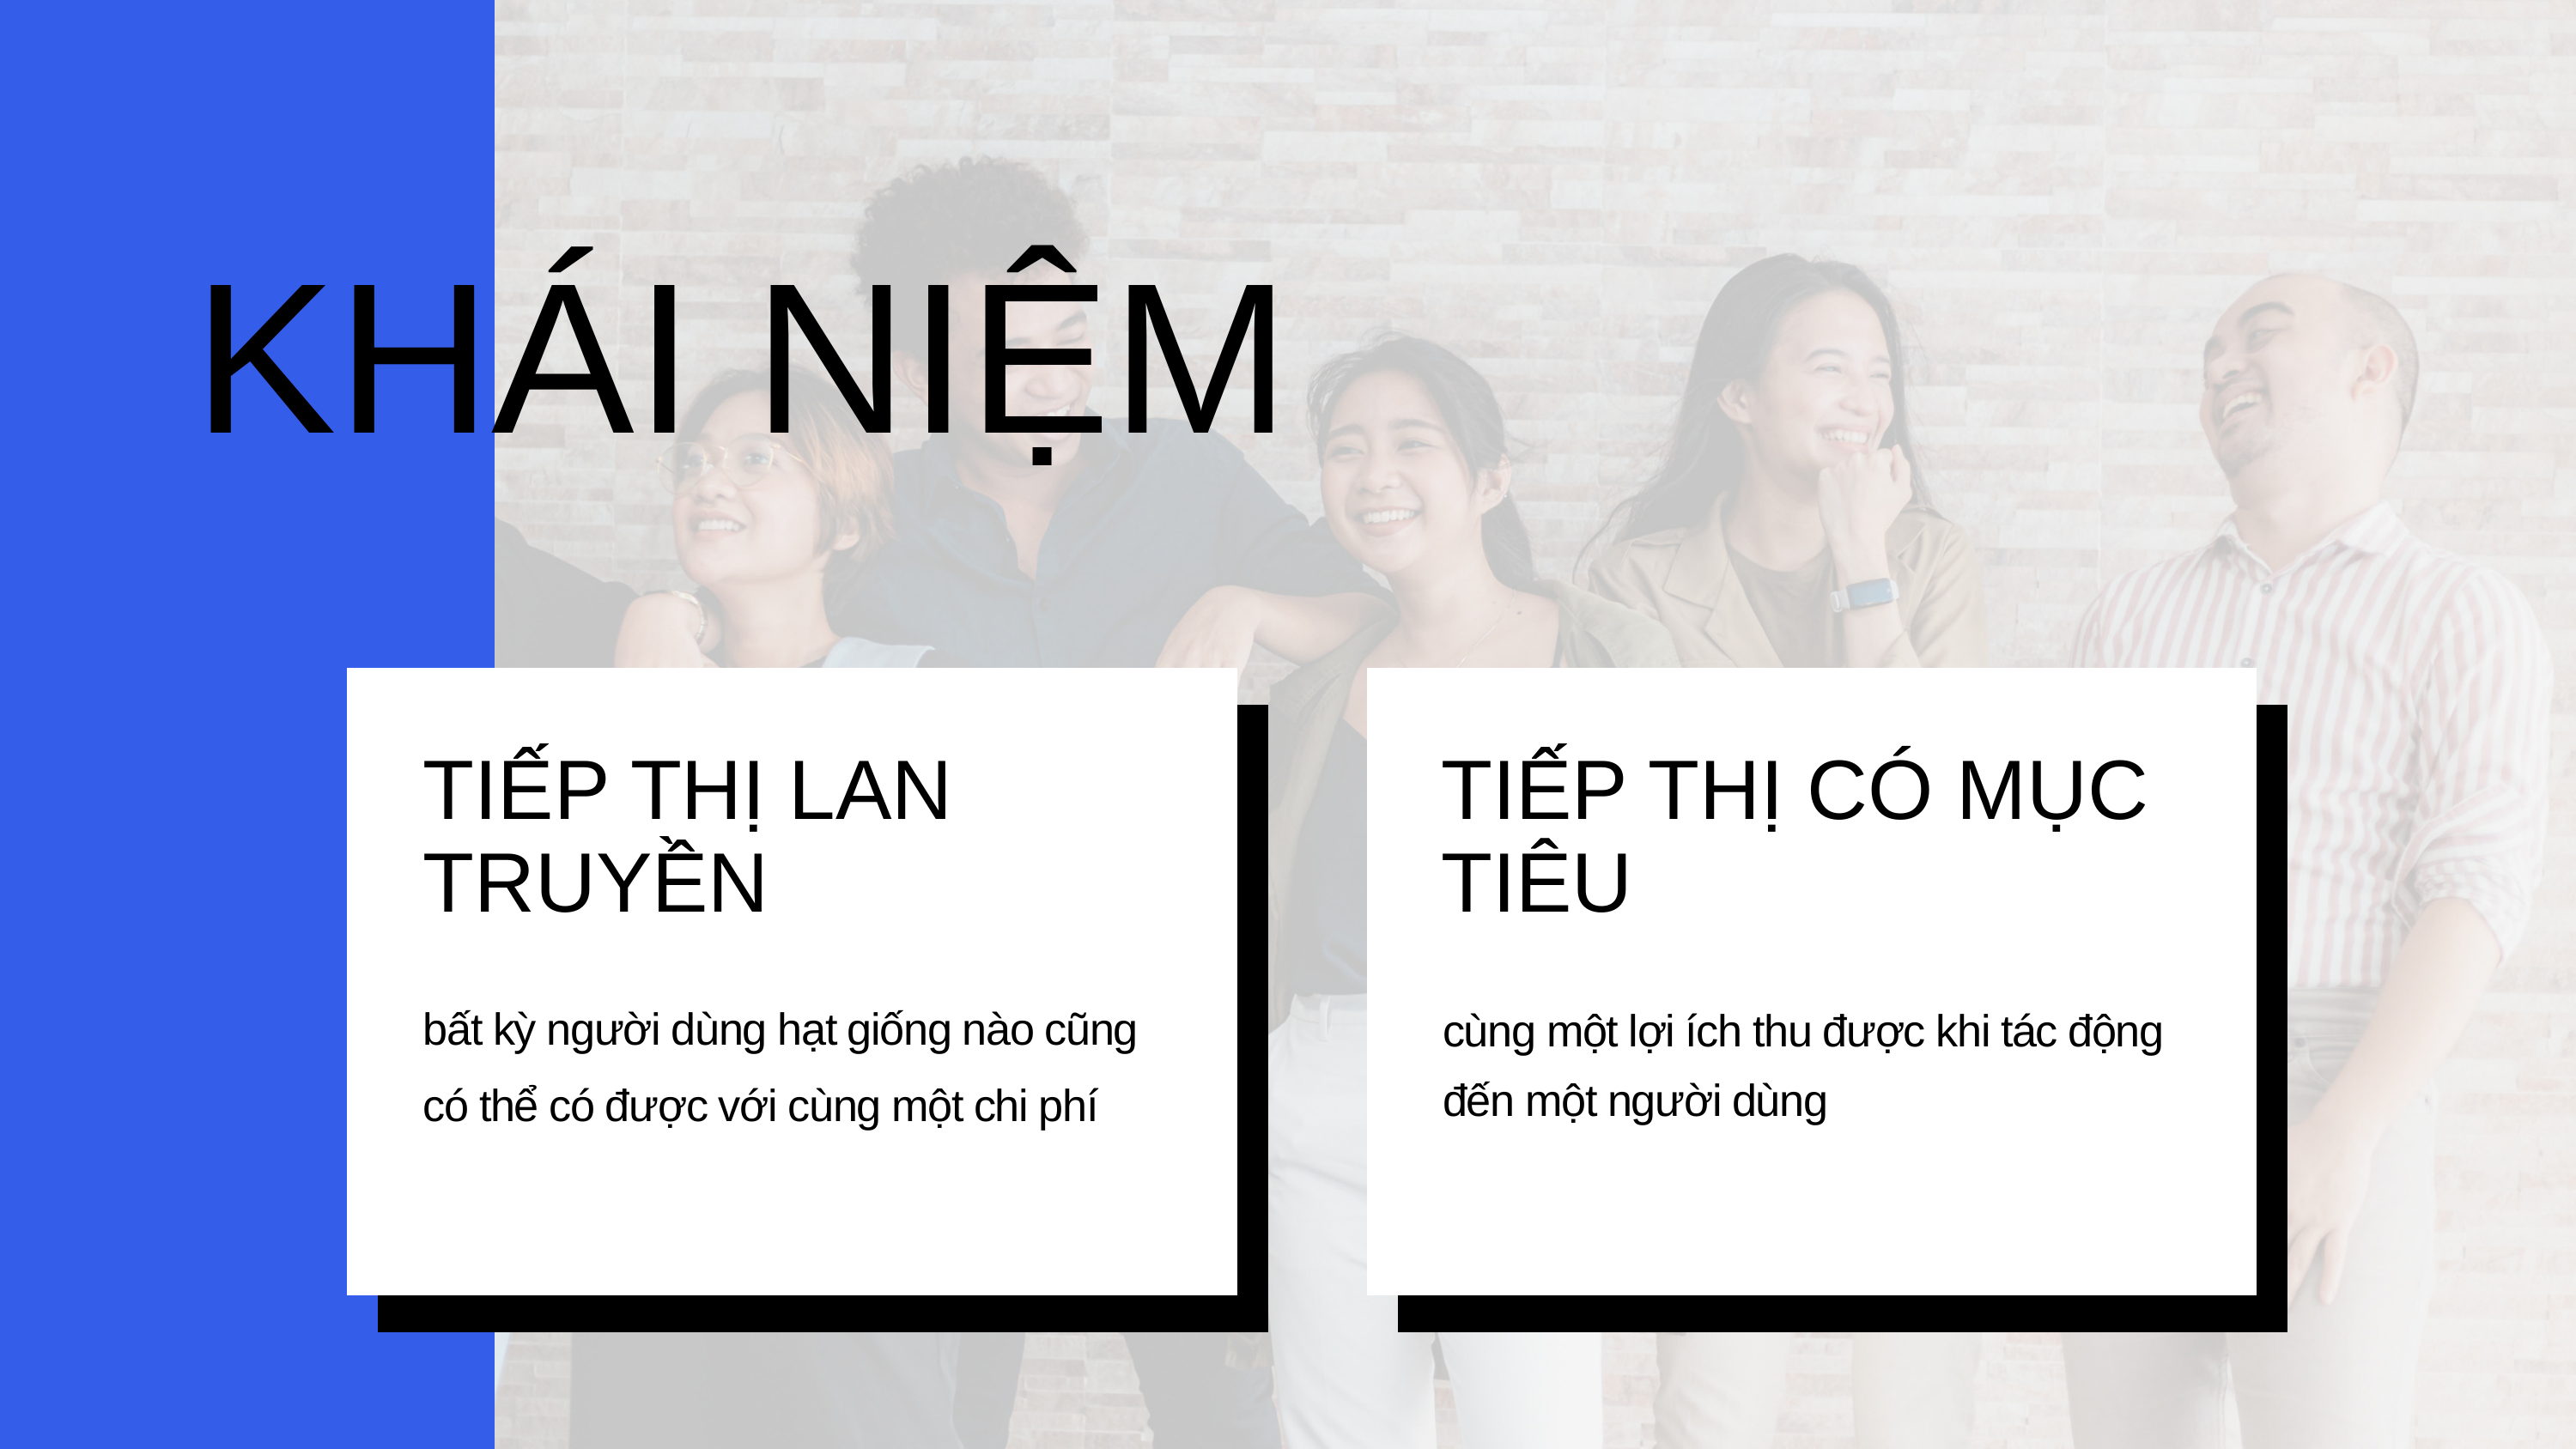

KHÁI NIỆM

TIẾP THỊ LAN TRUYỀN
TIẾP THỊ CÓ MỤC TIÊU
bất kỳ người dùng hạt giống nào cũng có thể có được với cùng một chi phí
cùng một lợi ích thu được khi tác động đến một người dùng